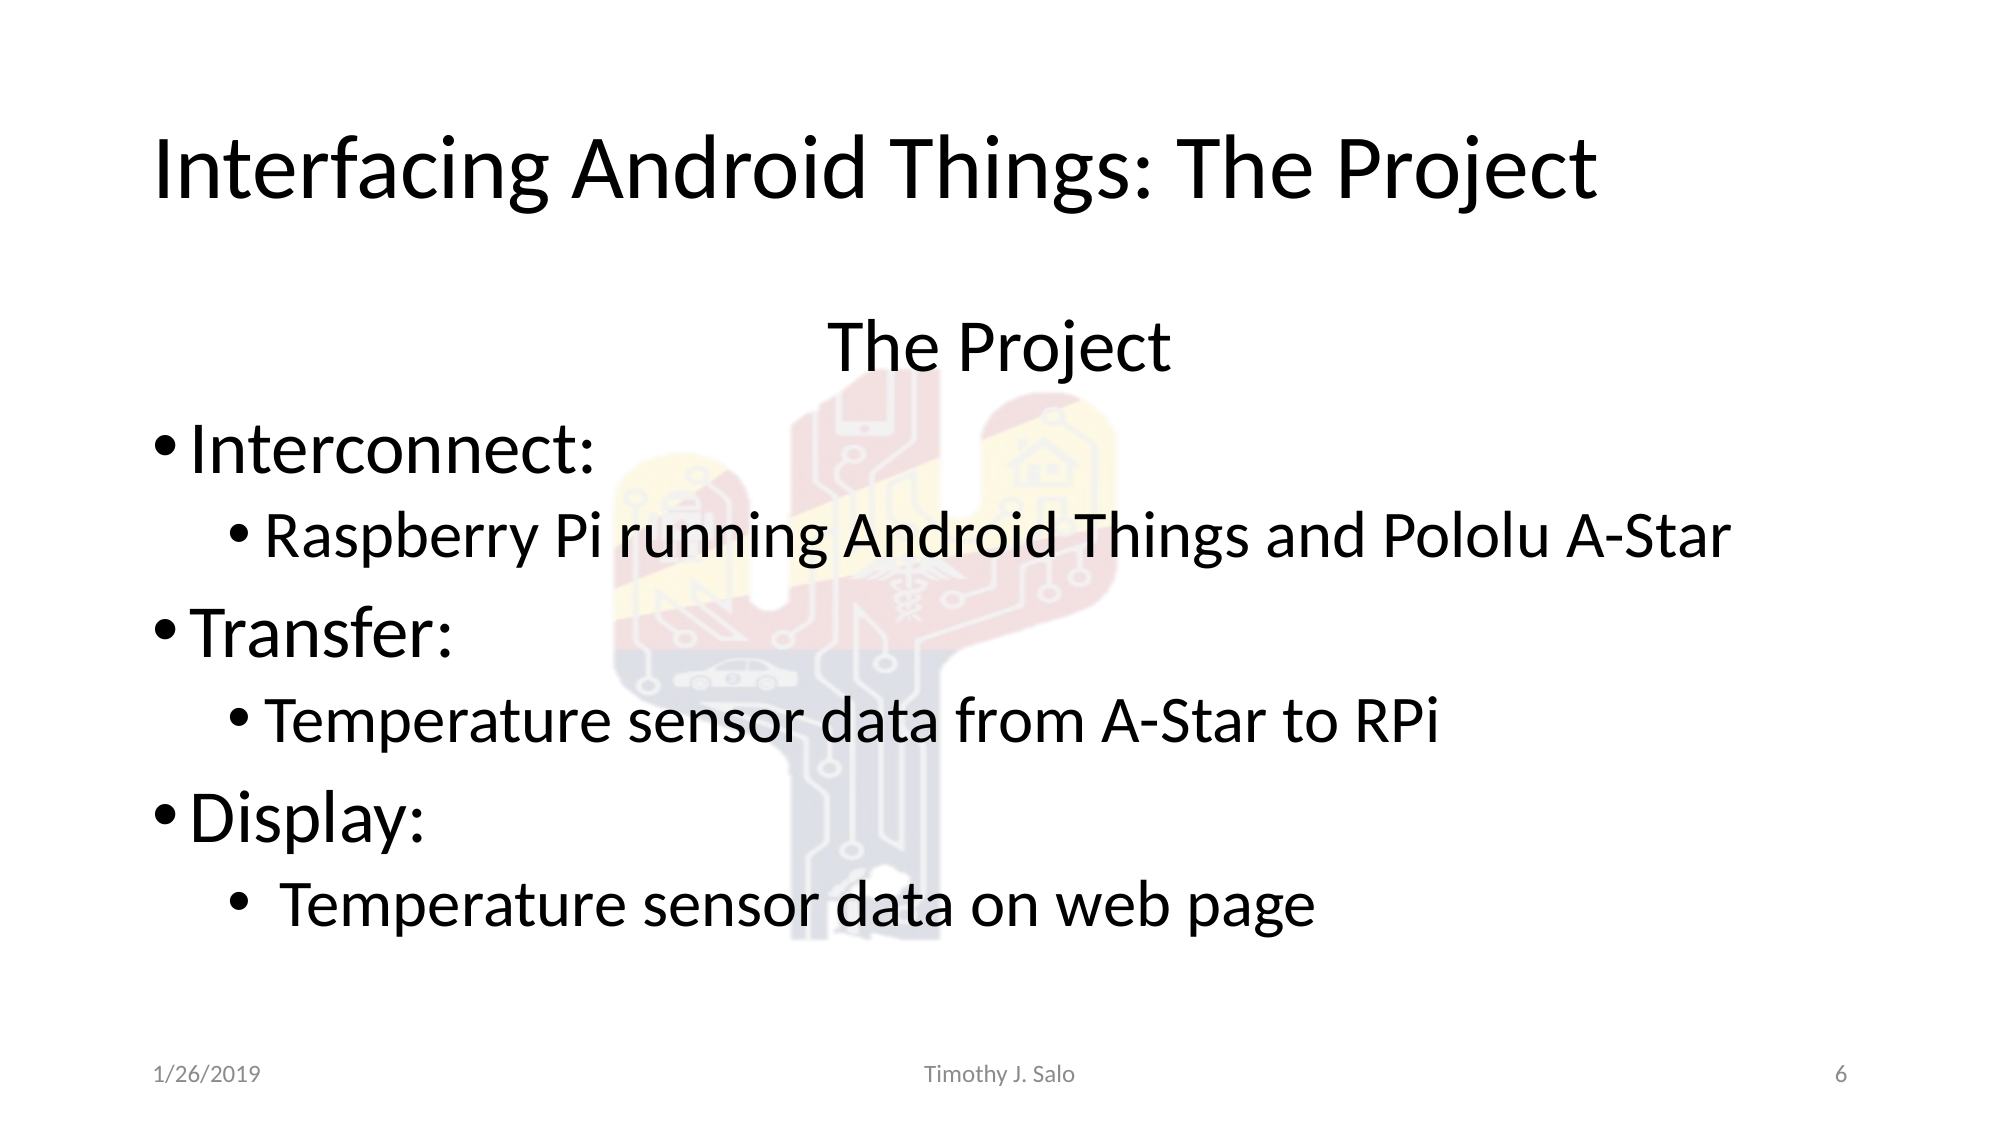

# Interfacing Android Things: The Project
The Project
Interconnect:
Raspberry Pi running Android Things and Pololu A-Star
Transfer:
Temperature sensor data from A-Star to RPi
Display:
 Temperature sensor data on web page
1/26/2019
Timothy J. Salo
6